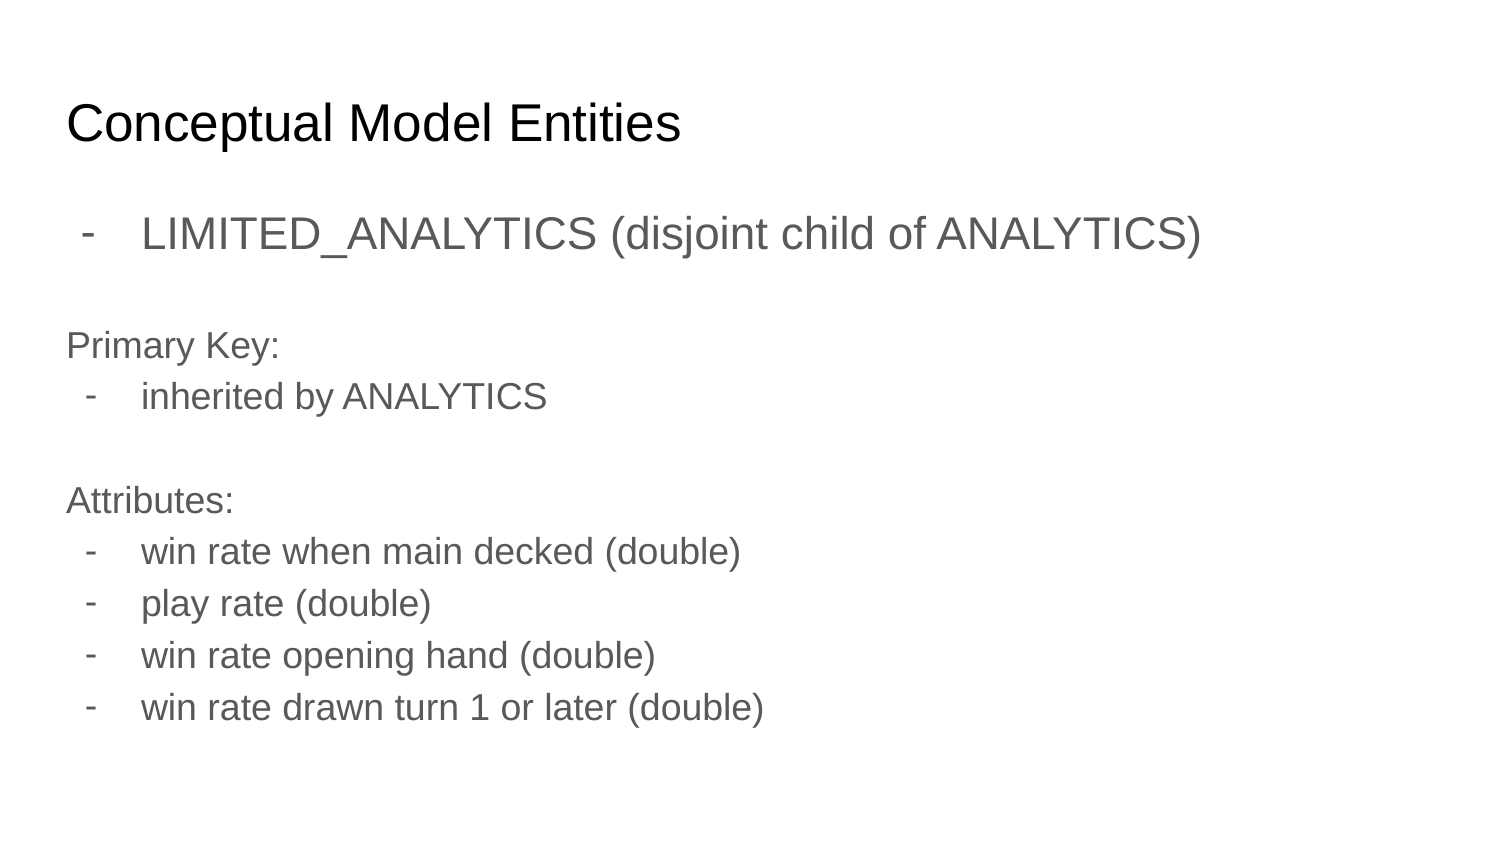

# Conceptual Model Entities

LIMITED_ANALYTICS (disjoint child of ANALYTICS)

Primary Key:
inherited by ANALYTICS

Attributes:
win rate when main decked (double)
play rate (double)
win rate opening hand (double)
win rate drawn turn 1 or later (double)